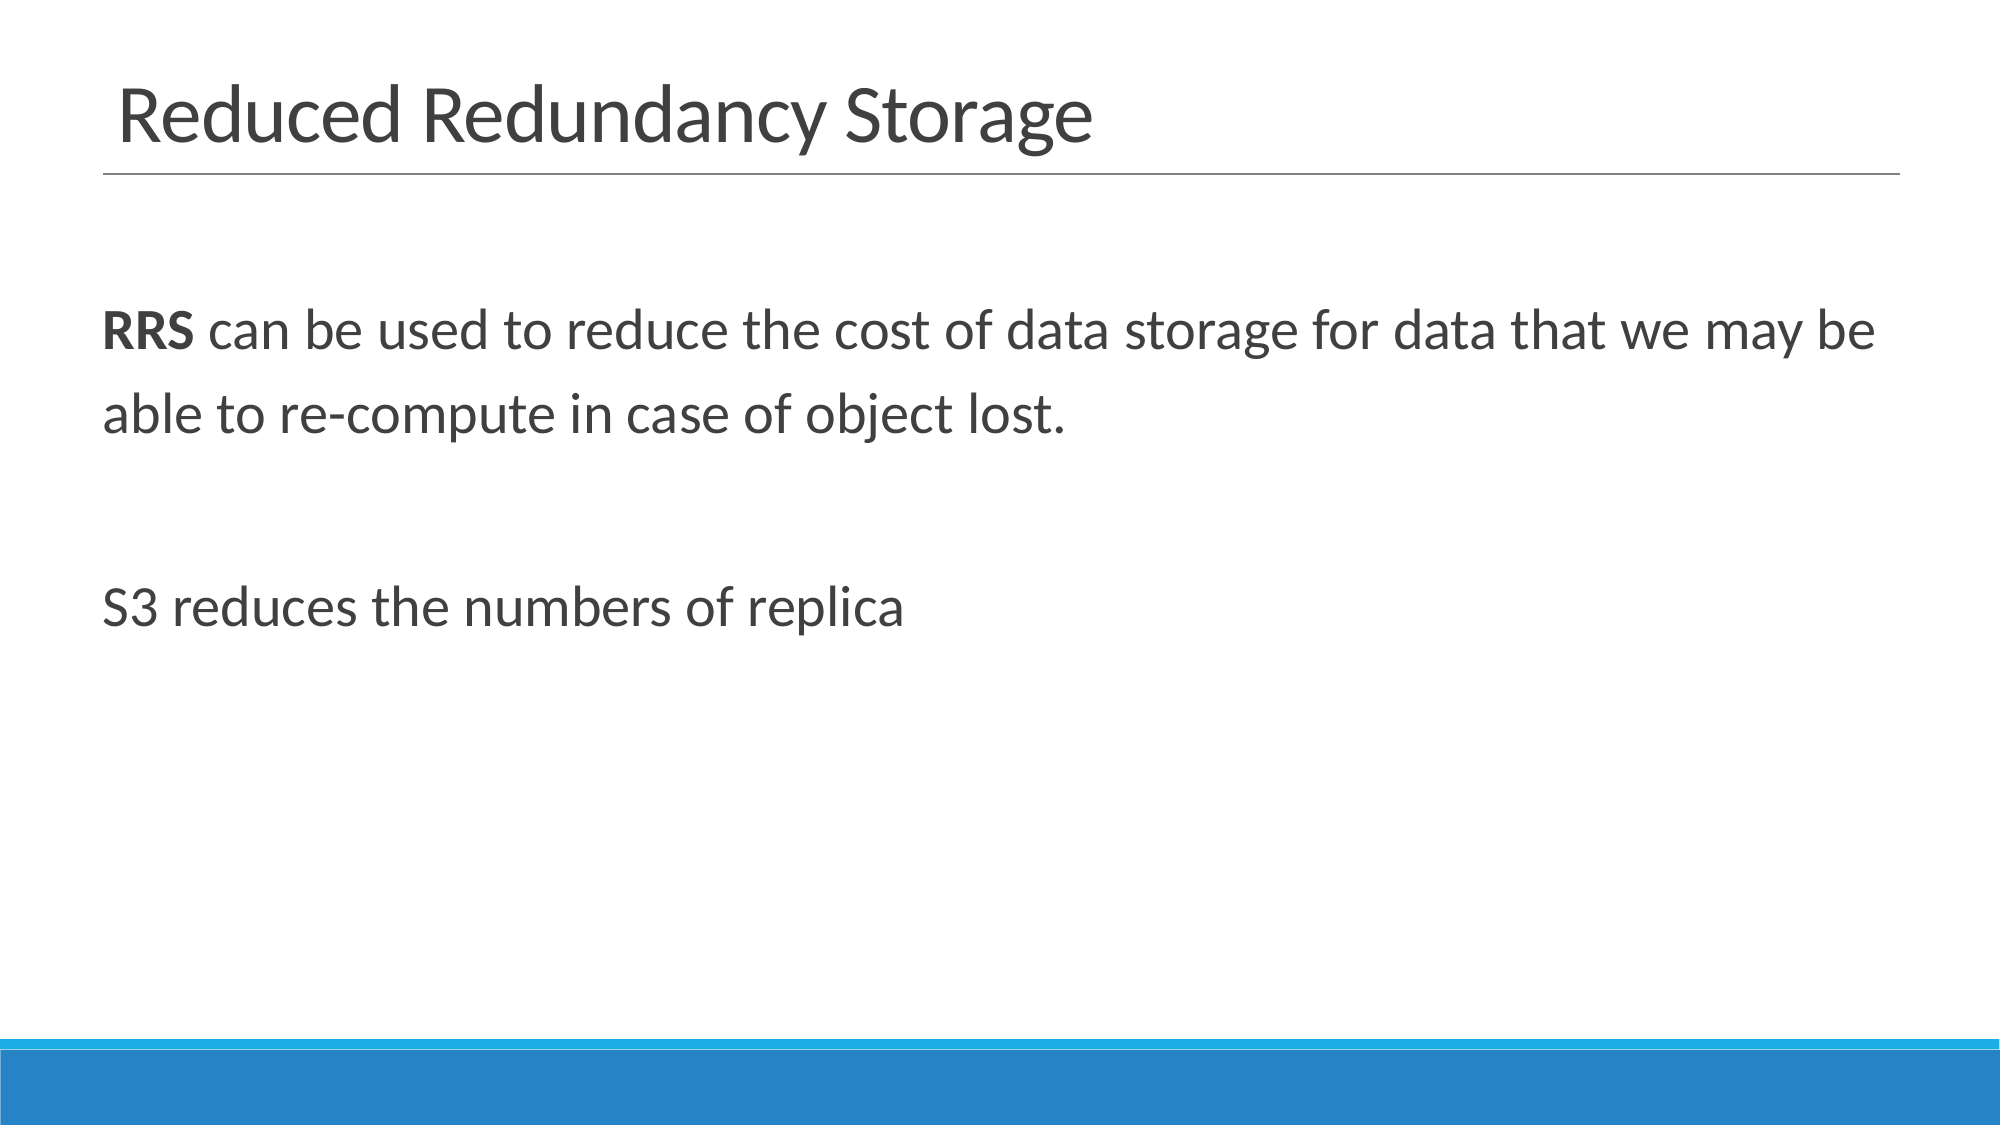

# Reduced Redundancy Storage

RRS can be used to reduce the cost of data storage for data that we may be able to re-compute in case of object lost.

S3 reduces the numbers of replica